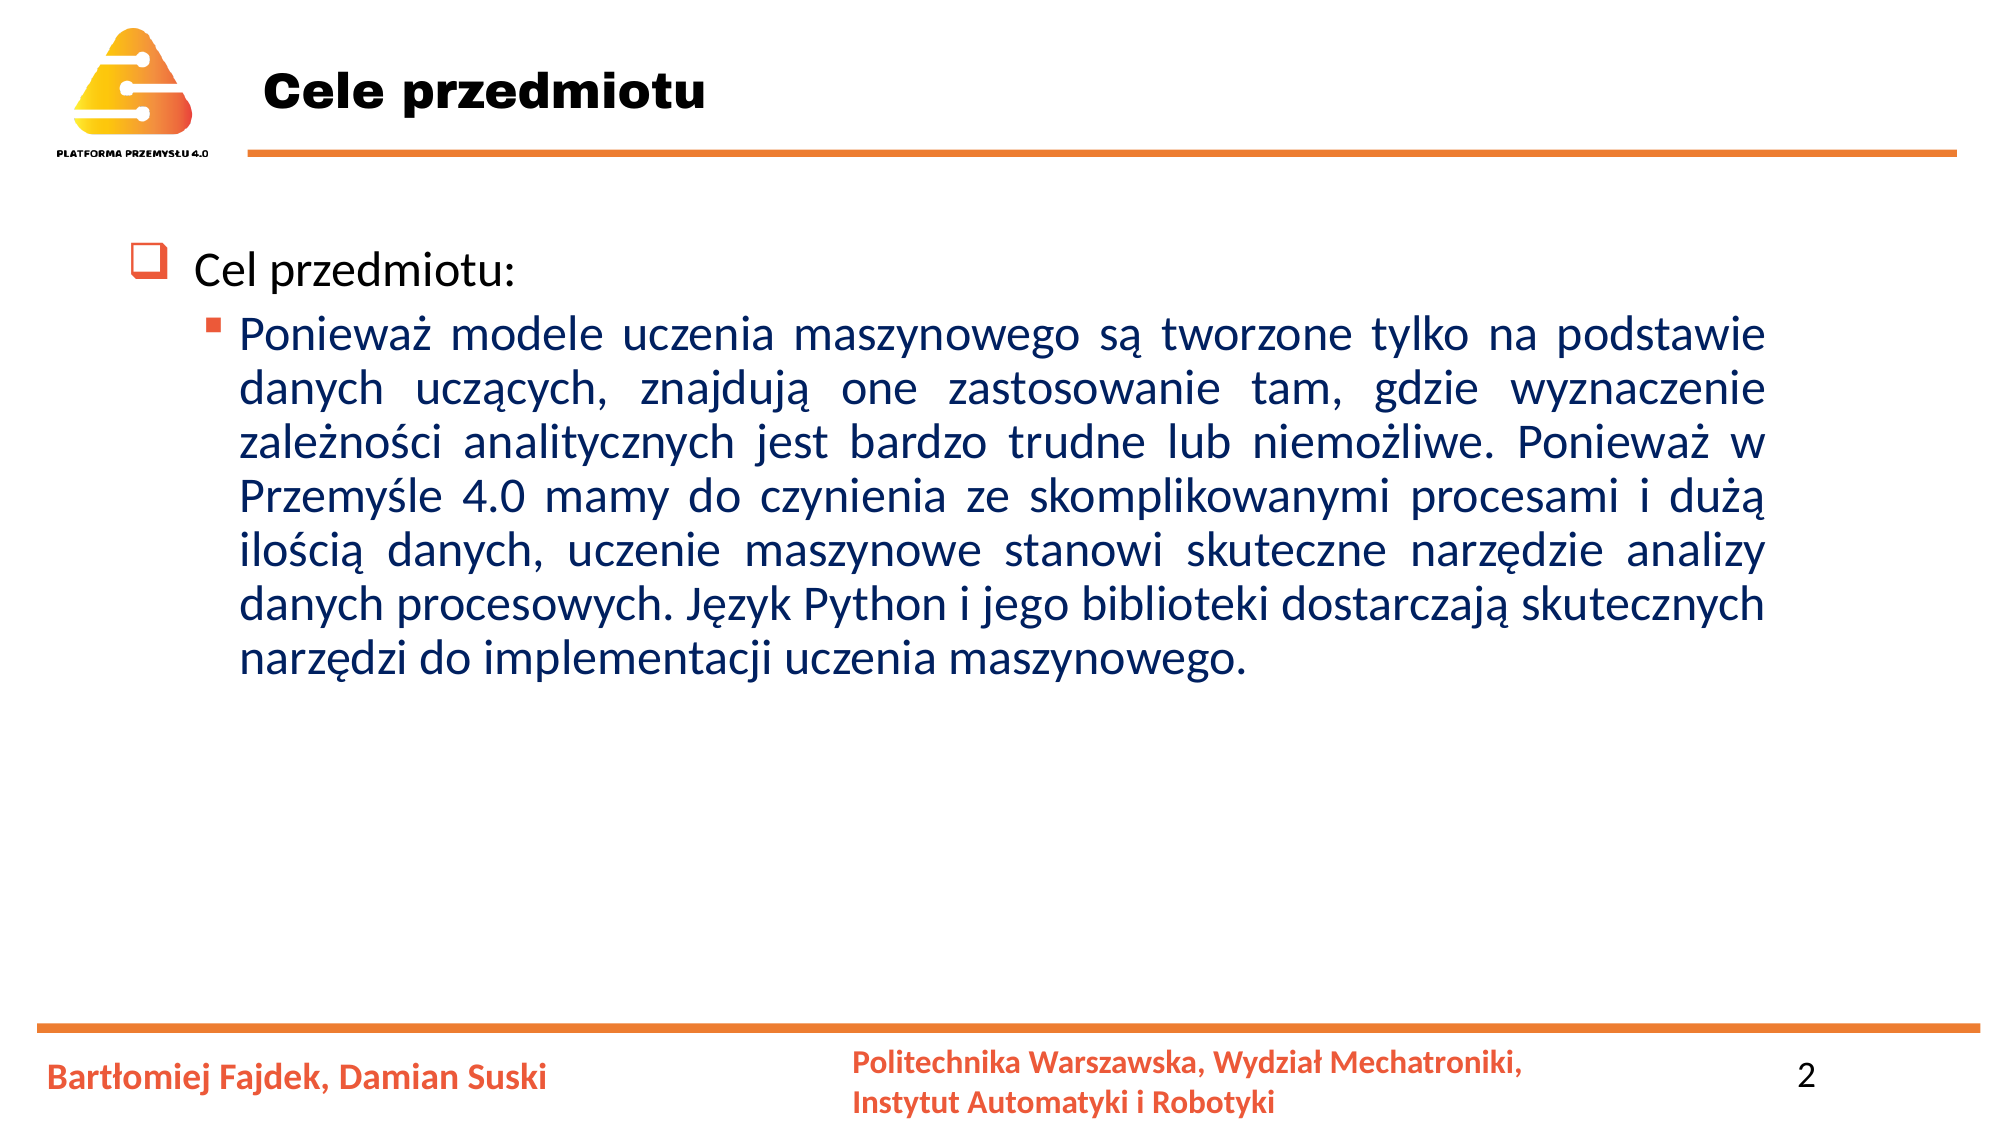

# Cele przedmiotu
  Cel przedmiotu:
Ponieważ modele uczenia maszynowego są tworzone tylko na podstawie danych uczących, znajdują one zastosowanie tam, gdzie wyznaczenie zależności analitycznych jest bardzo trudne lub niemożliwe. Ponieważ w Przemyśle 4.0 mamy do czynienia ze skomplikowanymi procesami i dużą ilością danych, uczenie maszynowe stanowi skuteczne narzędzie analizy danych procesowych. Język Python i jego biblioteki dostarczają skutecznych narzędzi do implementacji uczenia maszynowego.

2